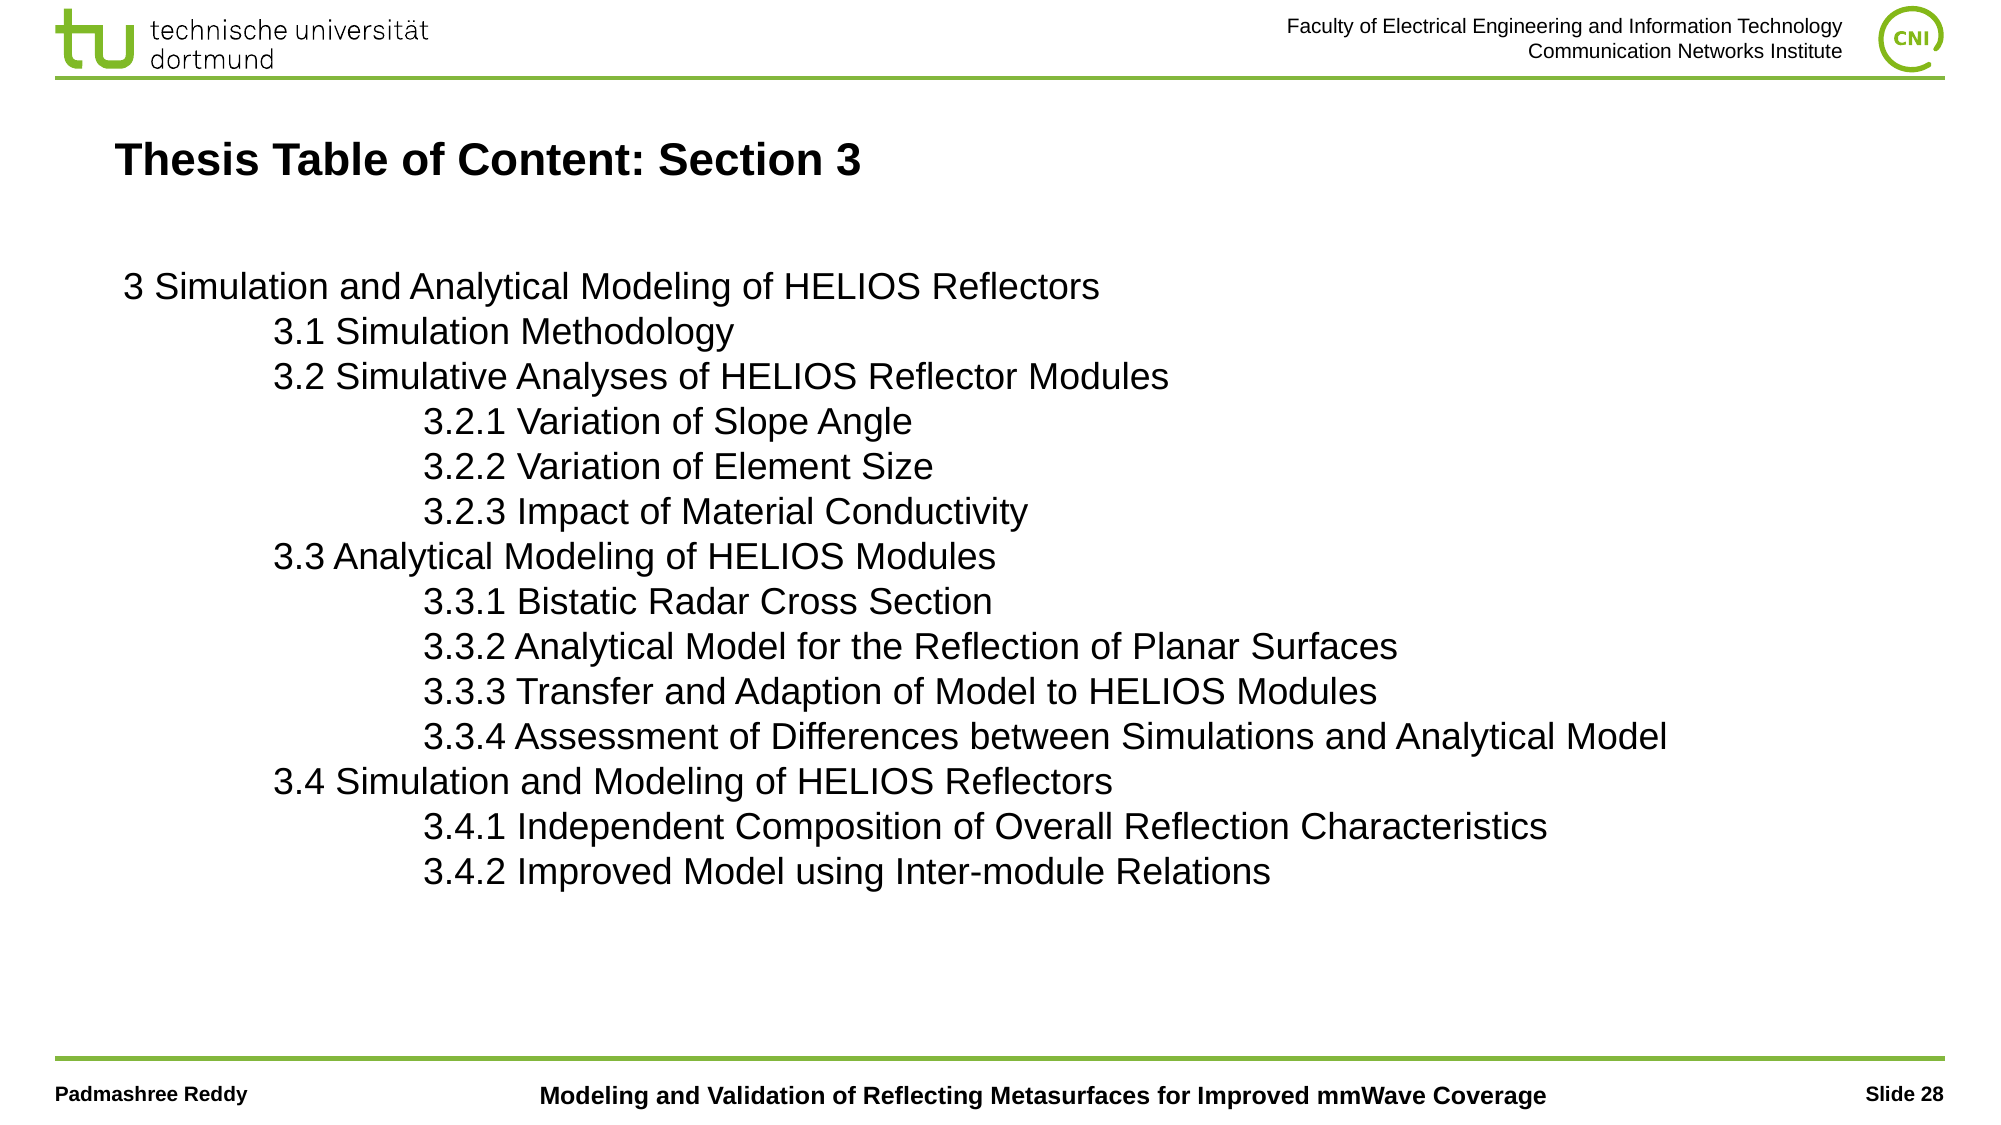

# Thesis Table of Content: Section 3
3 Simulation and Analytical Modeling of HELIOS Reflectors
	3.1 Simulation Methodology
	3.2 Simulative Analyses of HELIOS Reflector Modules
		3.2.1 Variation of Slope Angle
		3.2.2 Variation of Element Size
		3.2.3 Impact of Material Conductivity
	3.3 Analytical Modeling of HELIOS Modules
		3.3.1 Bistatic Radar Cross Section
		3.3.2 Analytical Model for the Reflection of Planar Surfaces
		3.3.3 Transfer and Adaption of Model to HELIOS Modules
		3.3.4 Assessment of Differences between Simulations and Analytical Model
	3.4 Simulation and Modeling of HELIOS Reflectors
		3.4.1 Independent Composition of Overall Reflection Characteristics
		3.4.2 Improved Model using Inter-module Relations